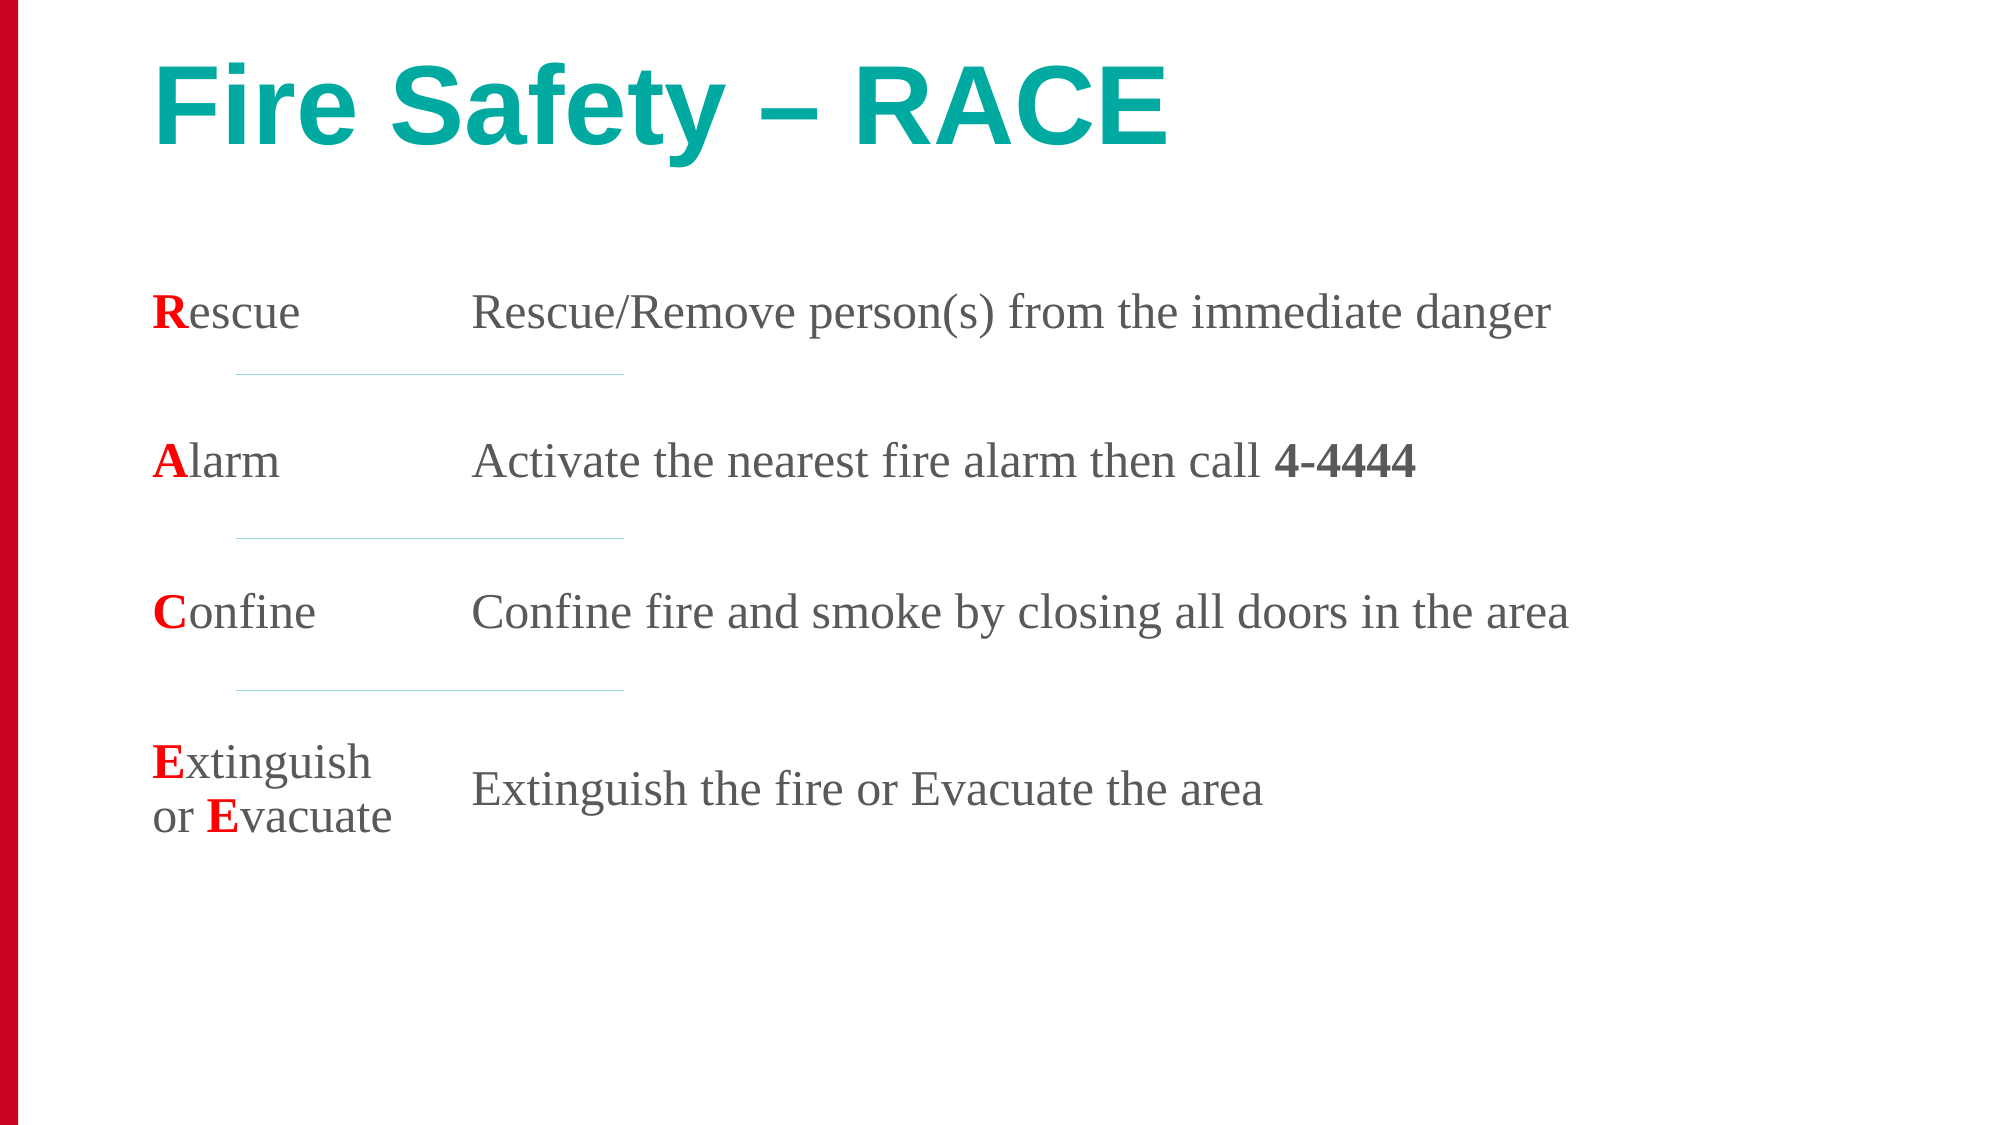

# Fire Safety – RACE
Rescue
Rescue/Remove person(s) from the immediate danger
Alarm
Activate the nearest fire alarm then call 4-4444
Confine
Confine fire and smoke by closing all doors in the area
Extinguish or Evacuate
Extinguish the fire or Evacuate the area